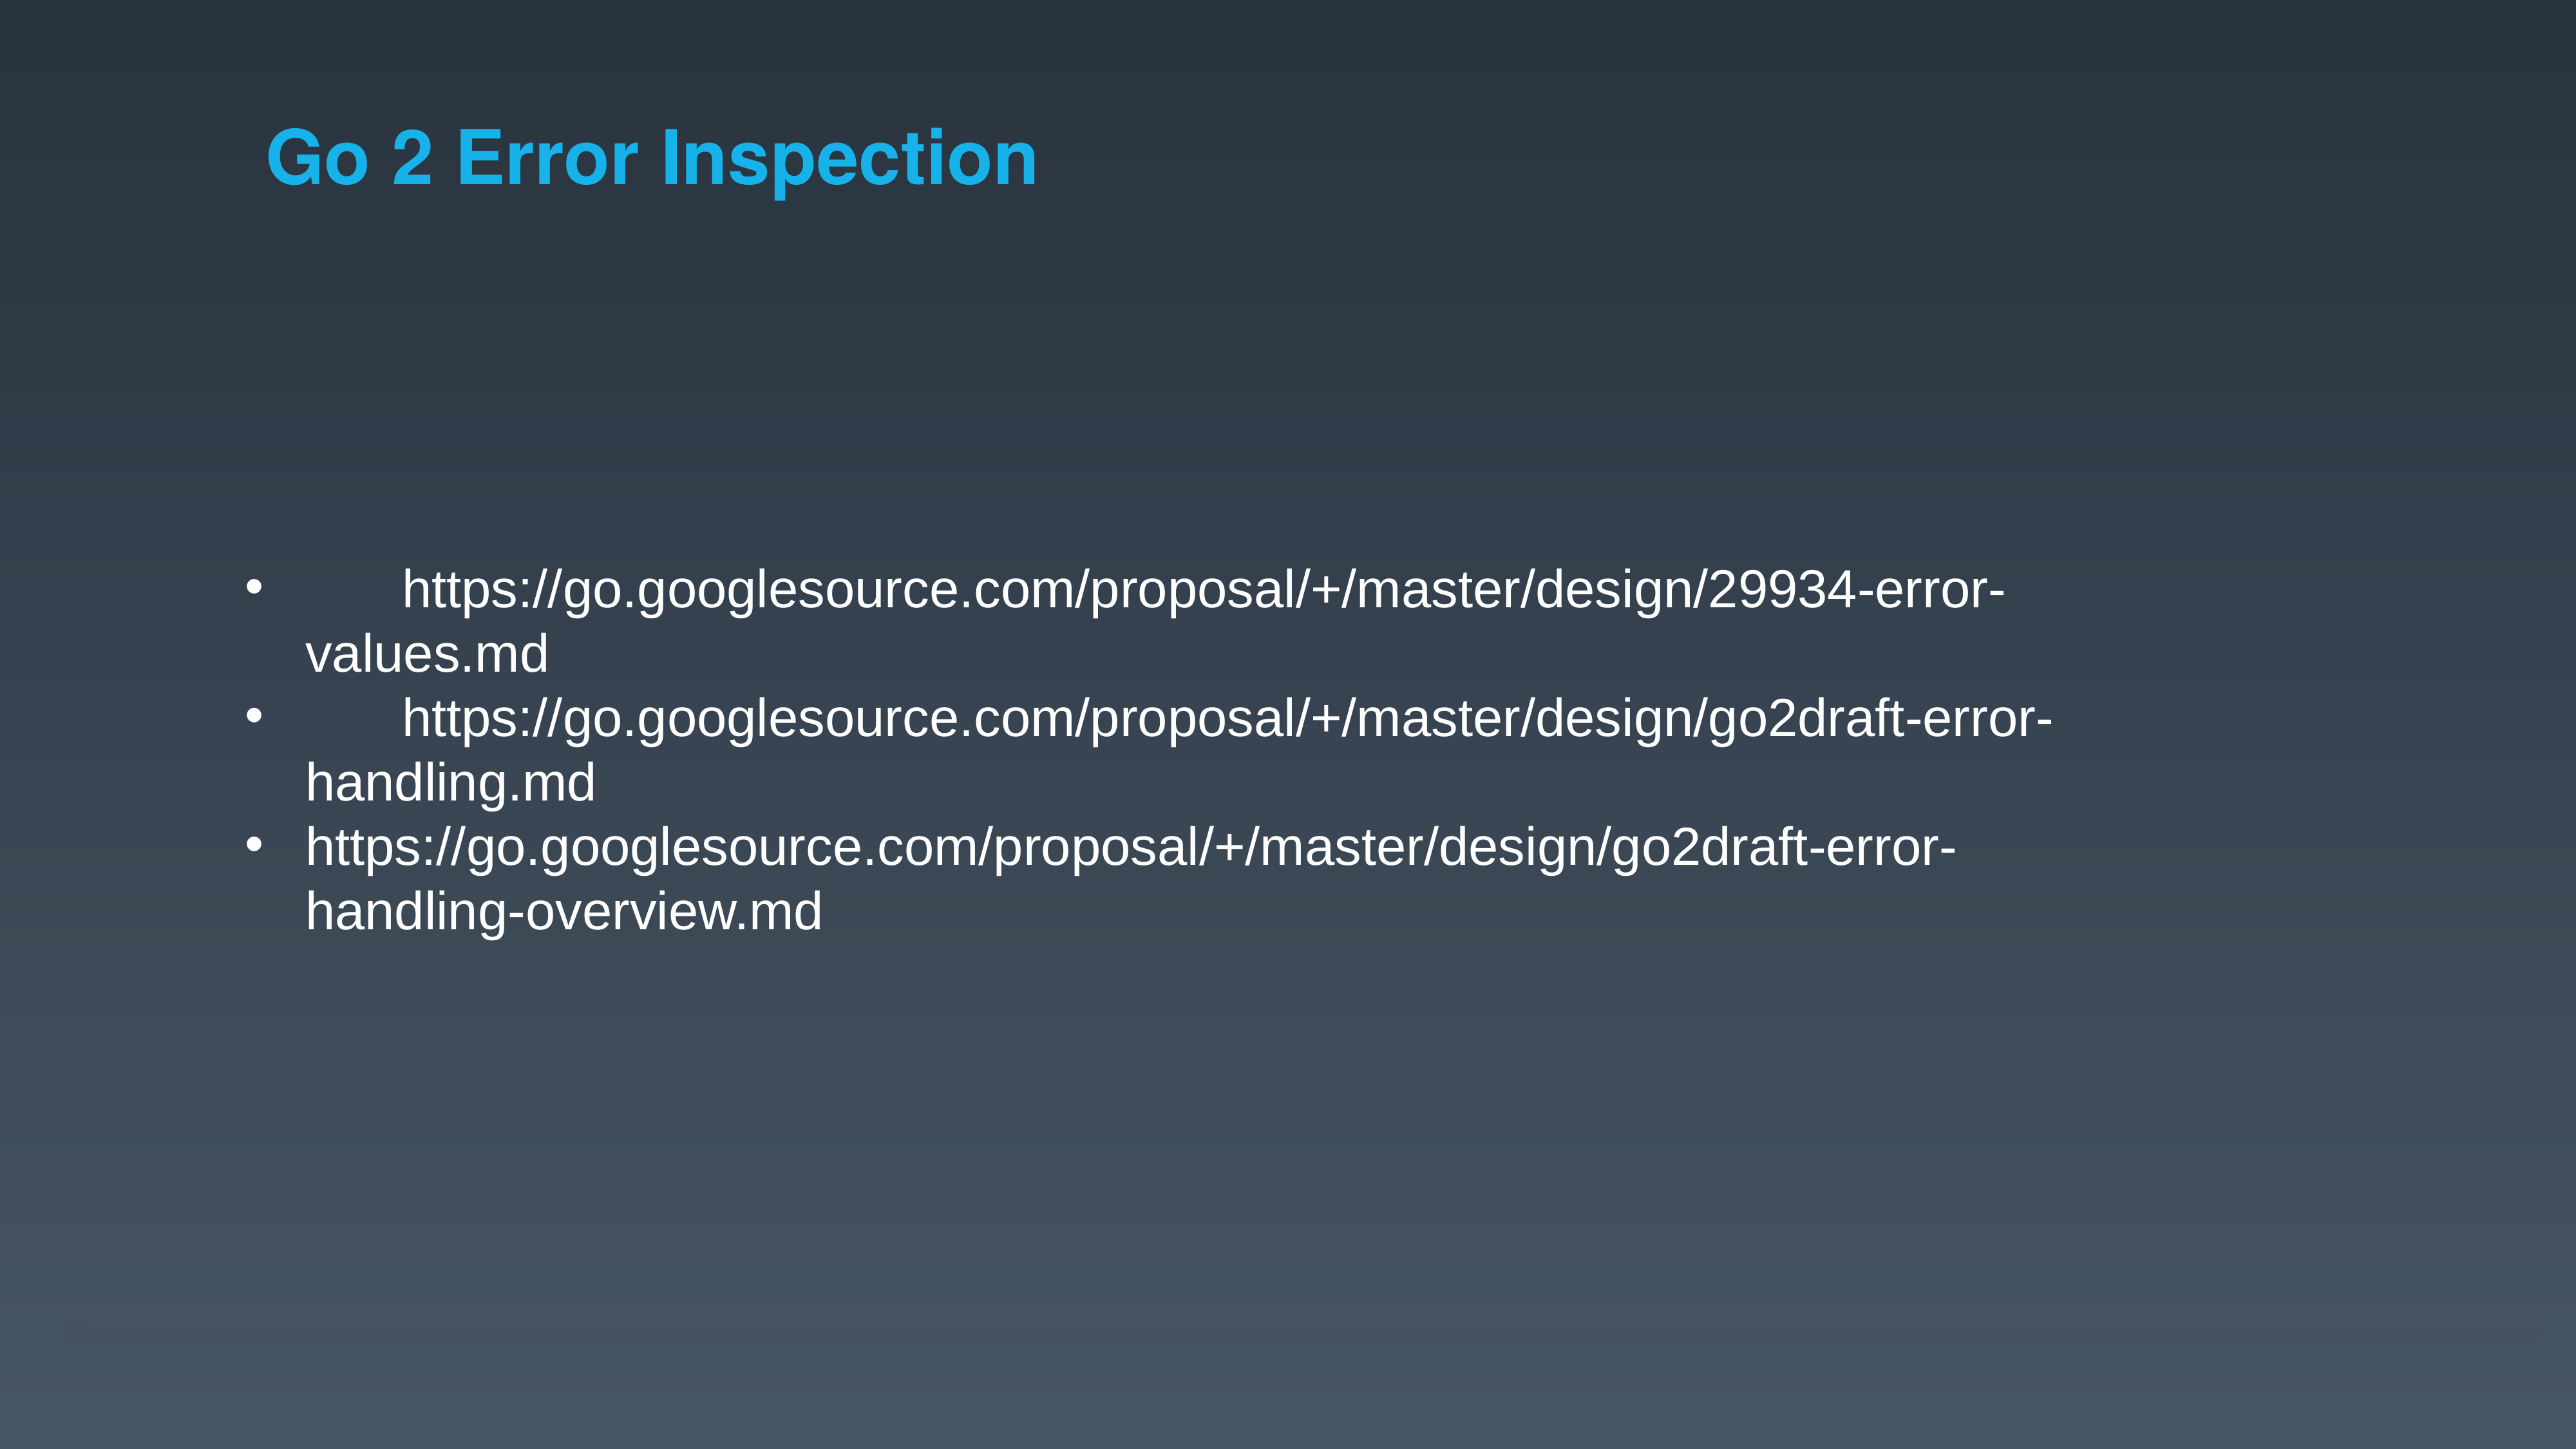

# Go 2 Error Inspection

	https://go.googlesource.com/proposal/+/master/design/29934-error-values.md
	https://go.googlesource.com/proposal/+/master/design/go2draft-error-handling.md
https://go.googlesource.com/proposal/+/master/design/go2draft-error-handling-overview.md